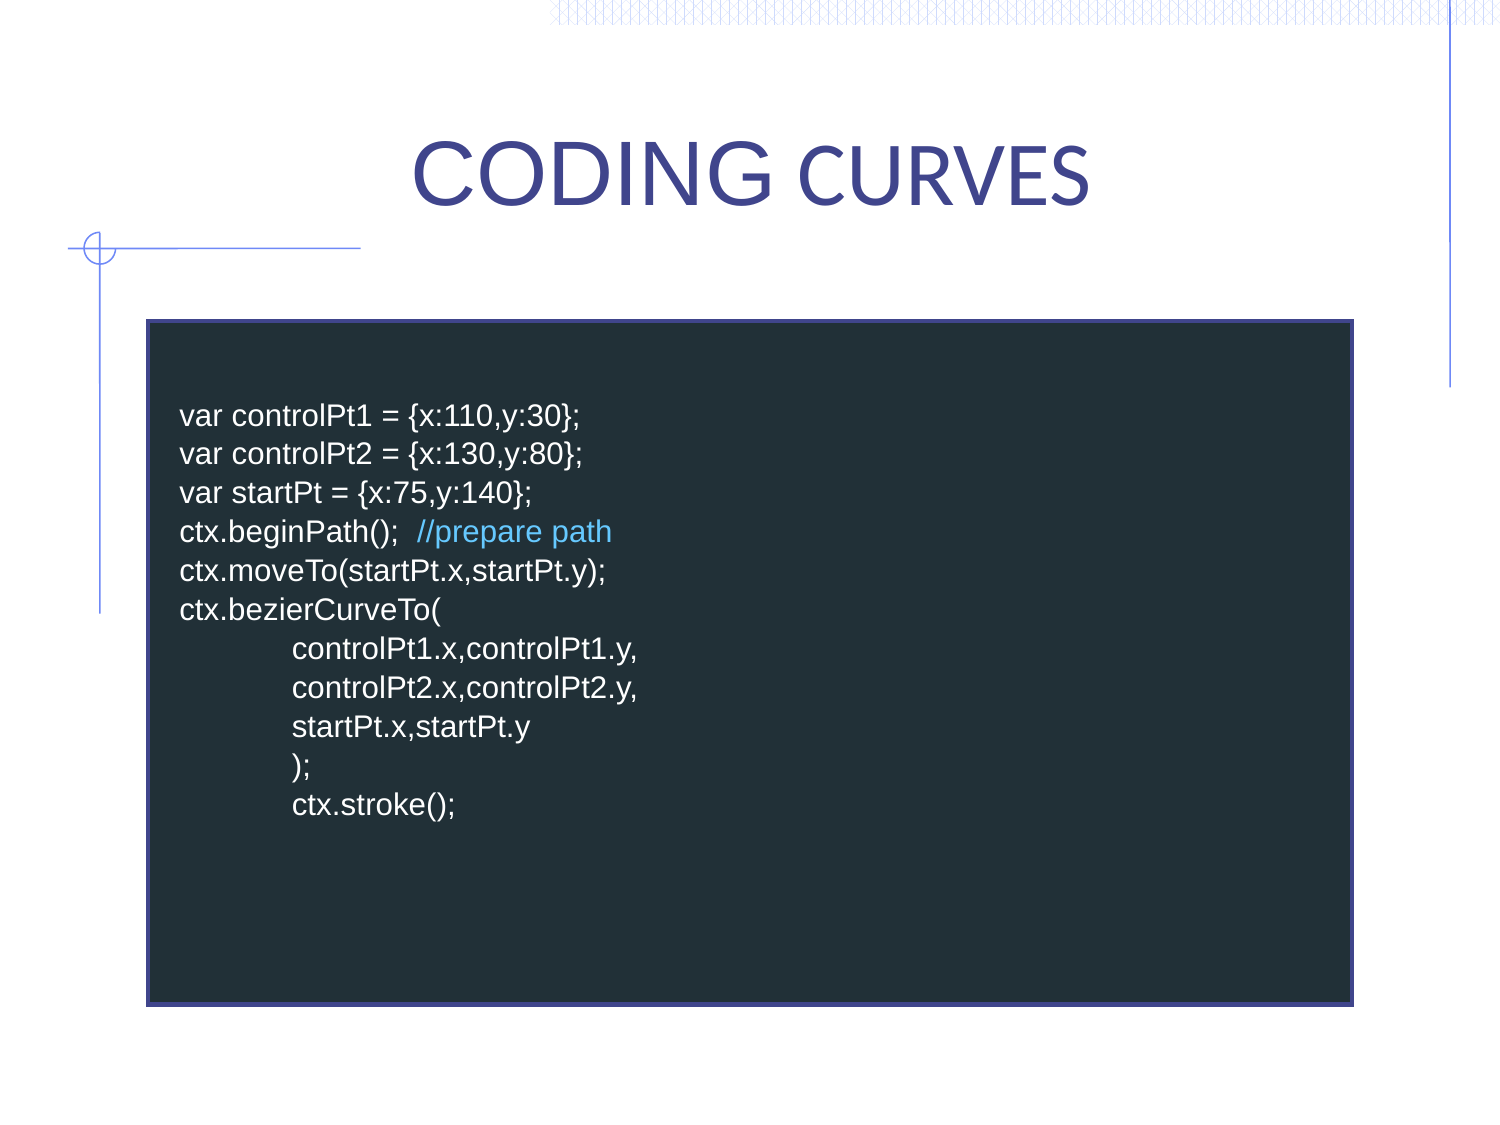

CODING CURVES

var controlPt1 = {x:110,y:30};
var controlPt2 = {x:130,y:80};
var startPt = {x:75,y:140};
ctx.beginPath();  //prepare path
ctx.moveTo(startPt.x,startPt.y);
ctx.bezierCurveTo(
controlPt1.x,controlPt1.y,
controlPt2.x,controlPt2.y,
startPt.x,startPt.y
);
ctx.stroke();